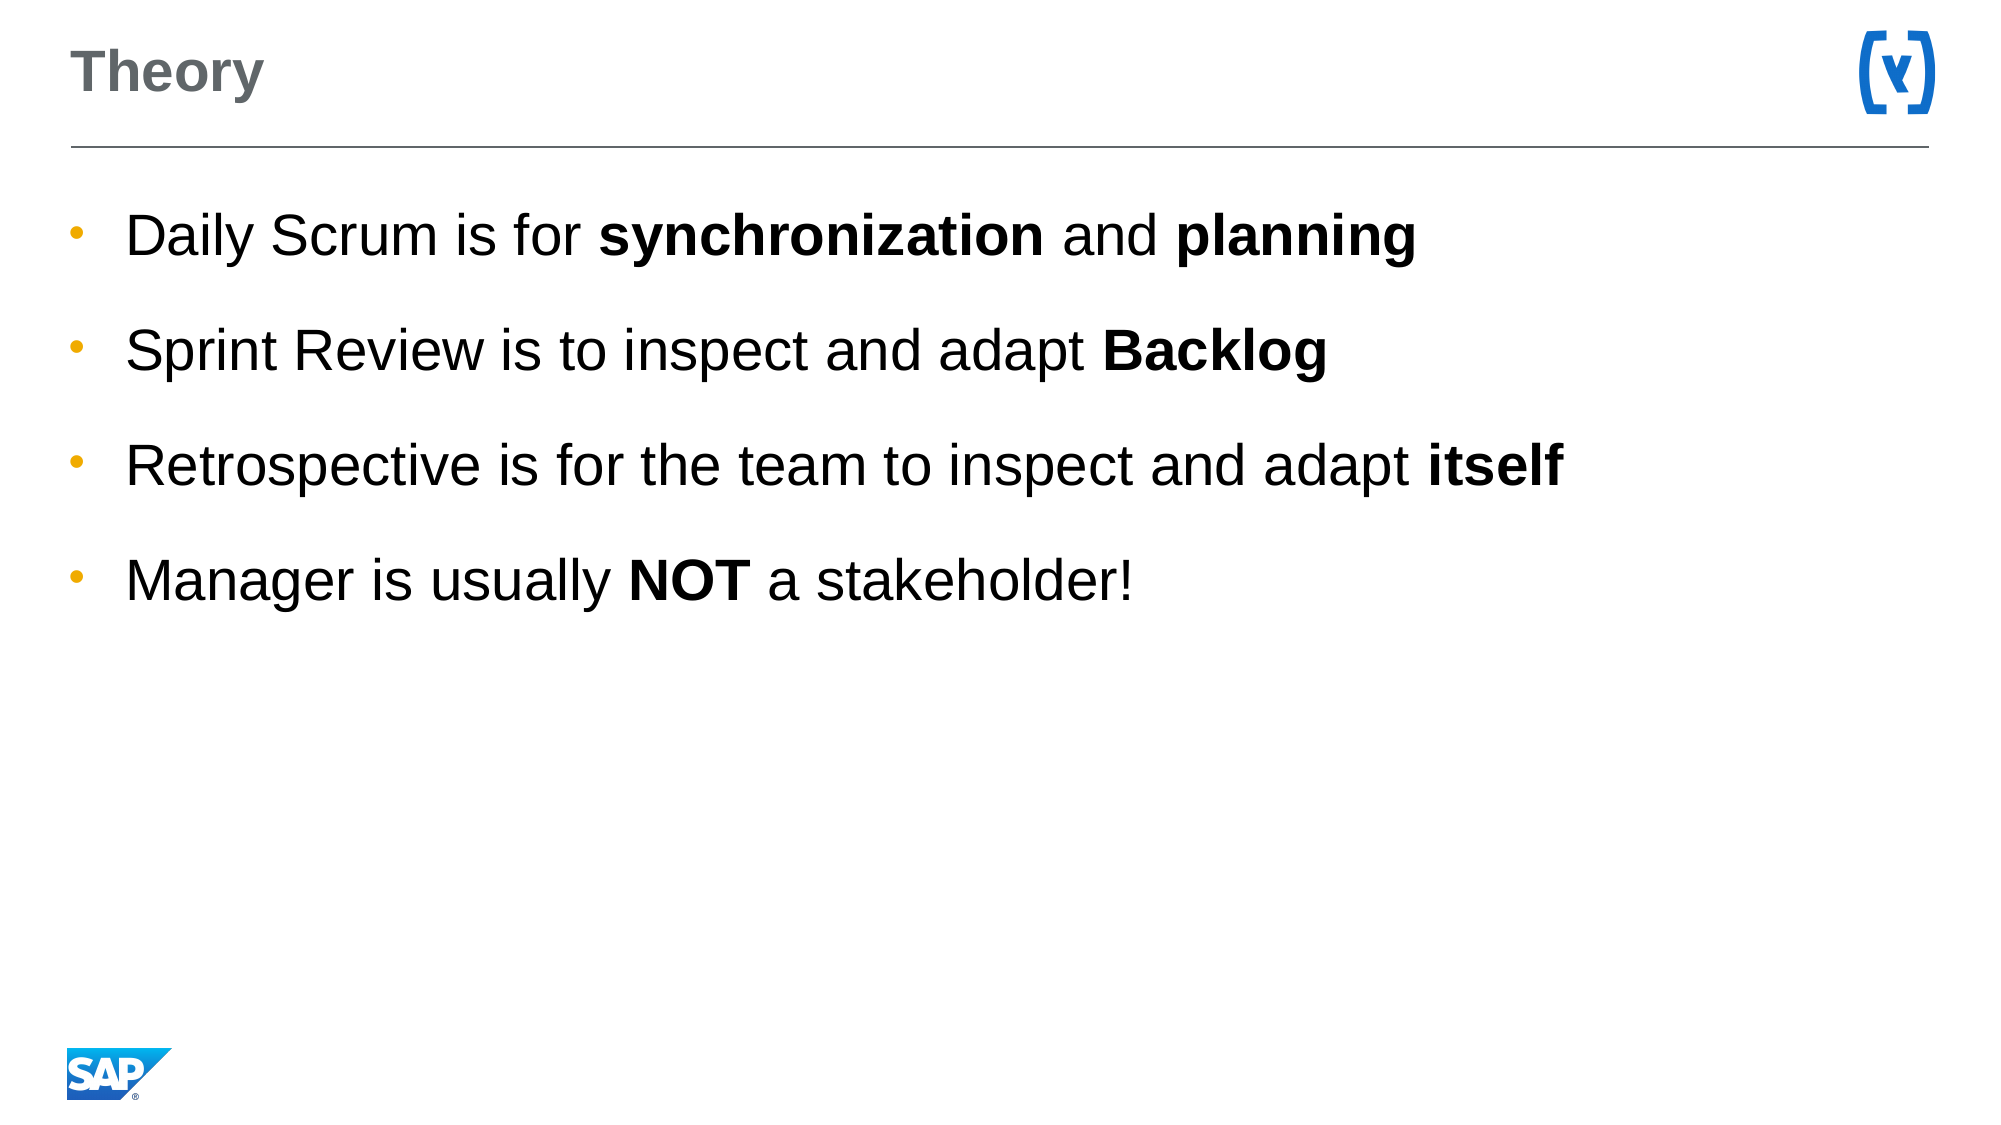

# Theory
Daily Scrum is for synchronization and planning
Sprint Review is to inspect and adapt Backlog
Retrospective is for the team to inspect and adapt itself
Manager is usually NOT a stakeholder!